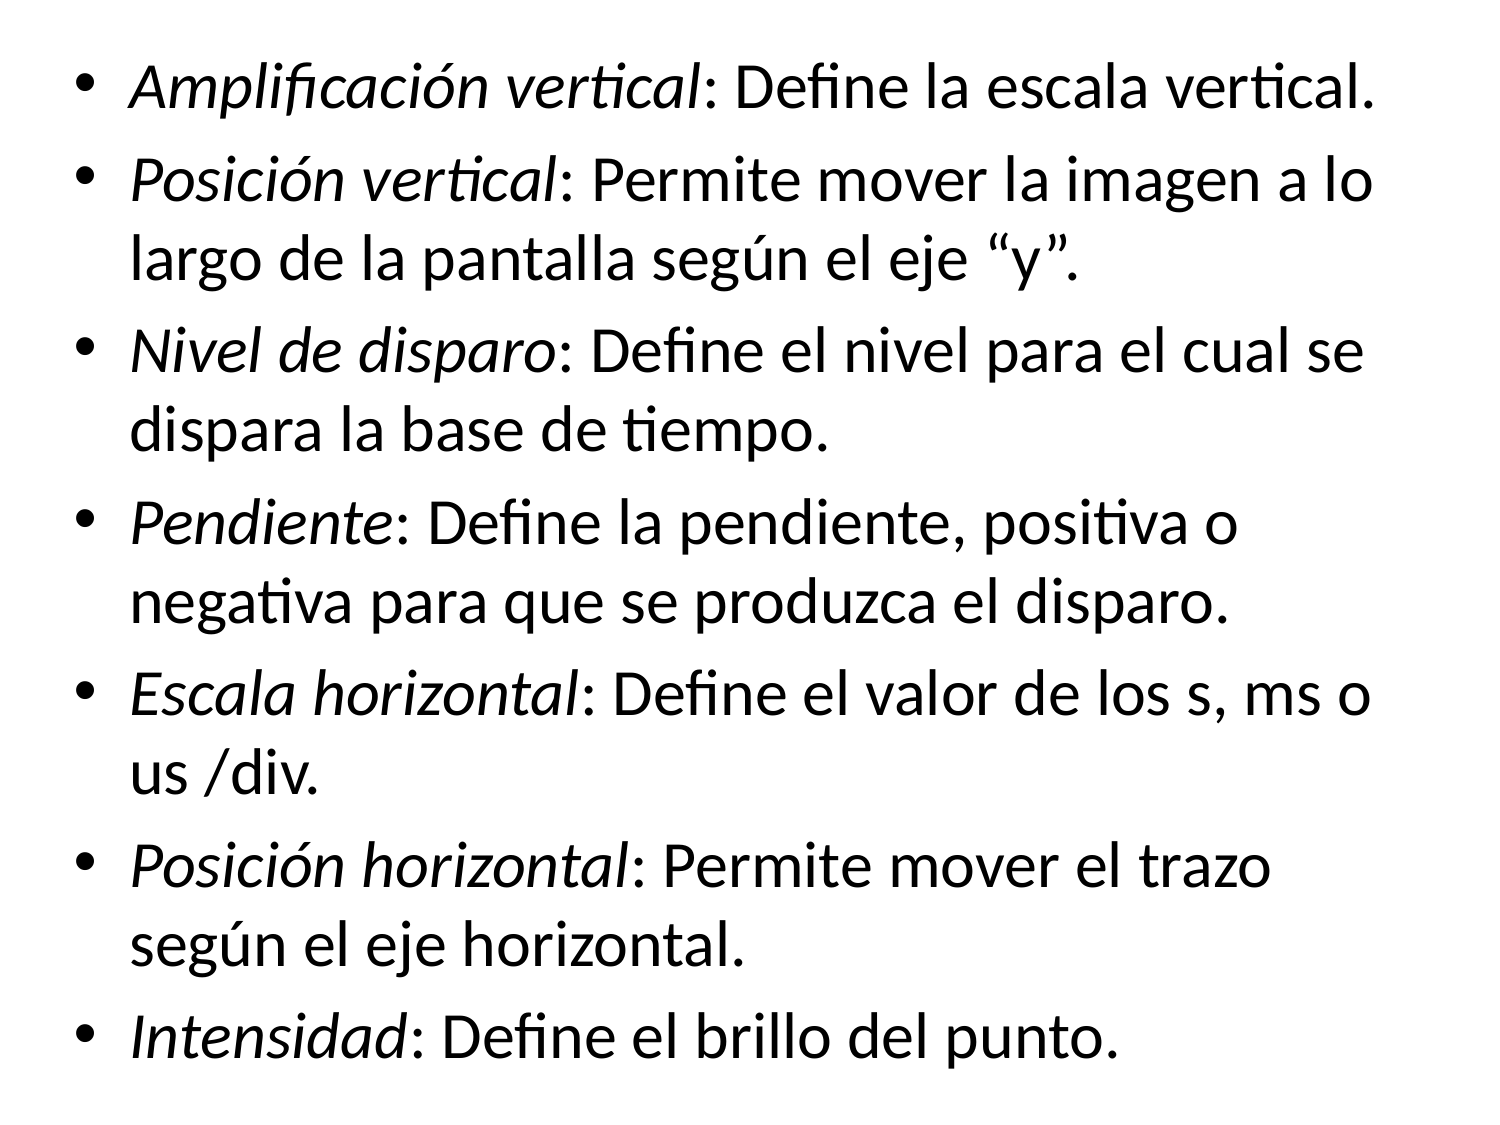

Amplificación vertical: Define la escala vertical.
Posición vertical: Permite mover la imagen a lo largo de la pantalla según el eje “y”.
Nivel de disparo: Define el nivel para el cual se dispara la base de tiempo.
Pendiente: Define la pendiente, positiva o negativa para que se produzca el disparo.
Escala horizontal: Define el valor de los s, ms o us /div.
Posición horizontal: Permite mover el trazo según el eje horizontal.
Intensidad: Define el brillo del punto.